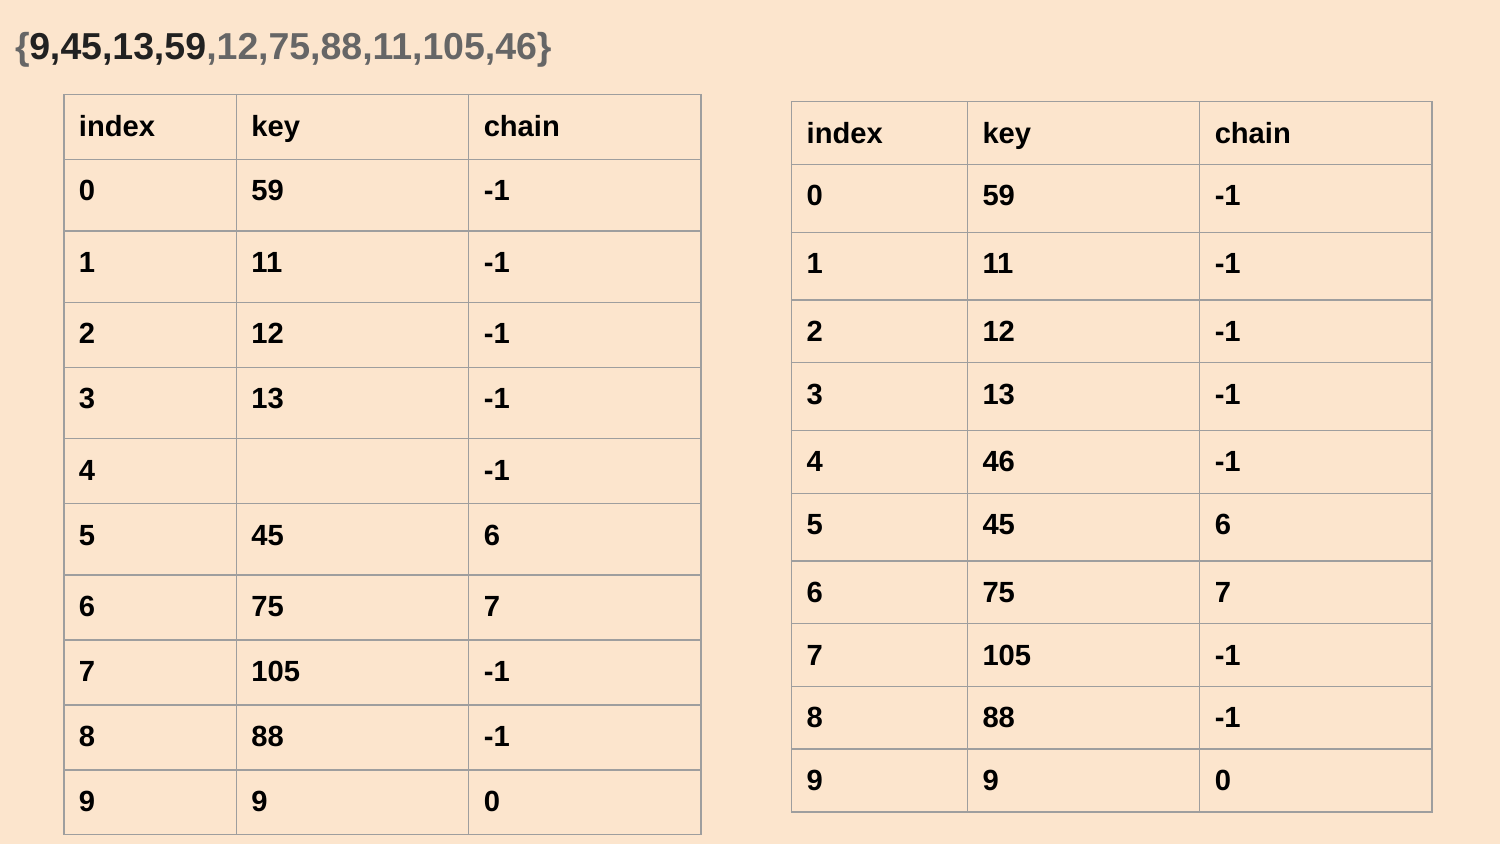

{9,45,13,59,12,75,88,11,105,46}
| index | key | chain |
| --- | --- | --- |
| 0 | 59 | -1 |
| 1 | 11 | -1 |
| 2 | 12 | -1 |
| 3 | 13 | -1 |
| 4 |  | -1 |
| 5 | 45 | 6 |
| 6 | 75 | 7 |
| 7 | 105 | -1 |
| 8 | 88 | -1 |
| 9 | 9 | 0 |
| index | key | chain |
| --- | --- | --- |
| 0 | 59 | -1 |
| 1 | 11 | -1 |
| 2 | 12 | -1 |
| 3 | 13 | -1 |
| 4 | 46 | -1 |
| 5 | 45 | 6 |
| 6 | 75 | 7 |
| 7 | 105 | -1 |
| 8 | 88 | -1 |
| 9 | 9 | 0 |